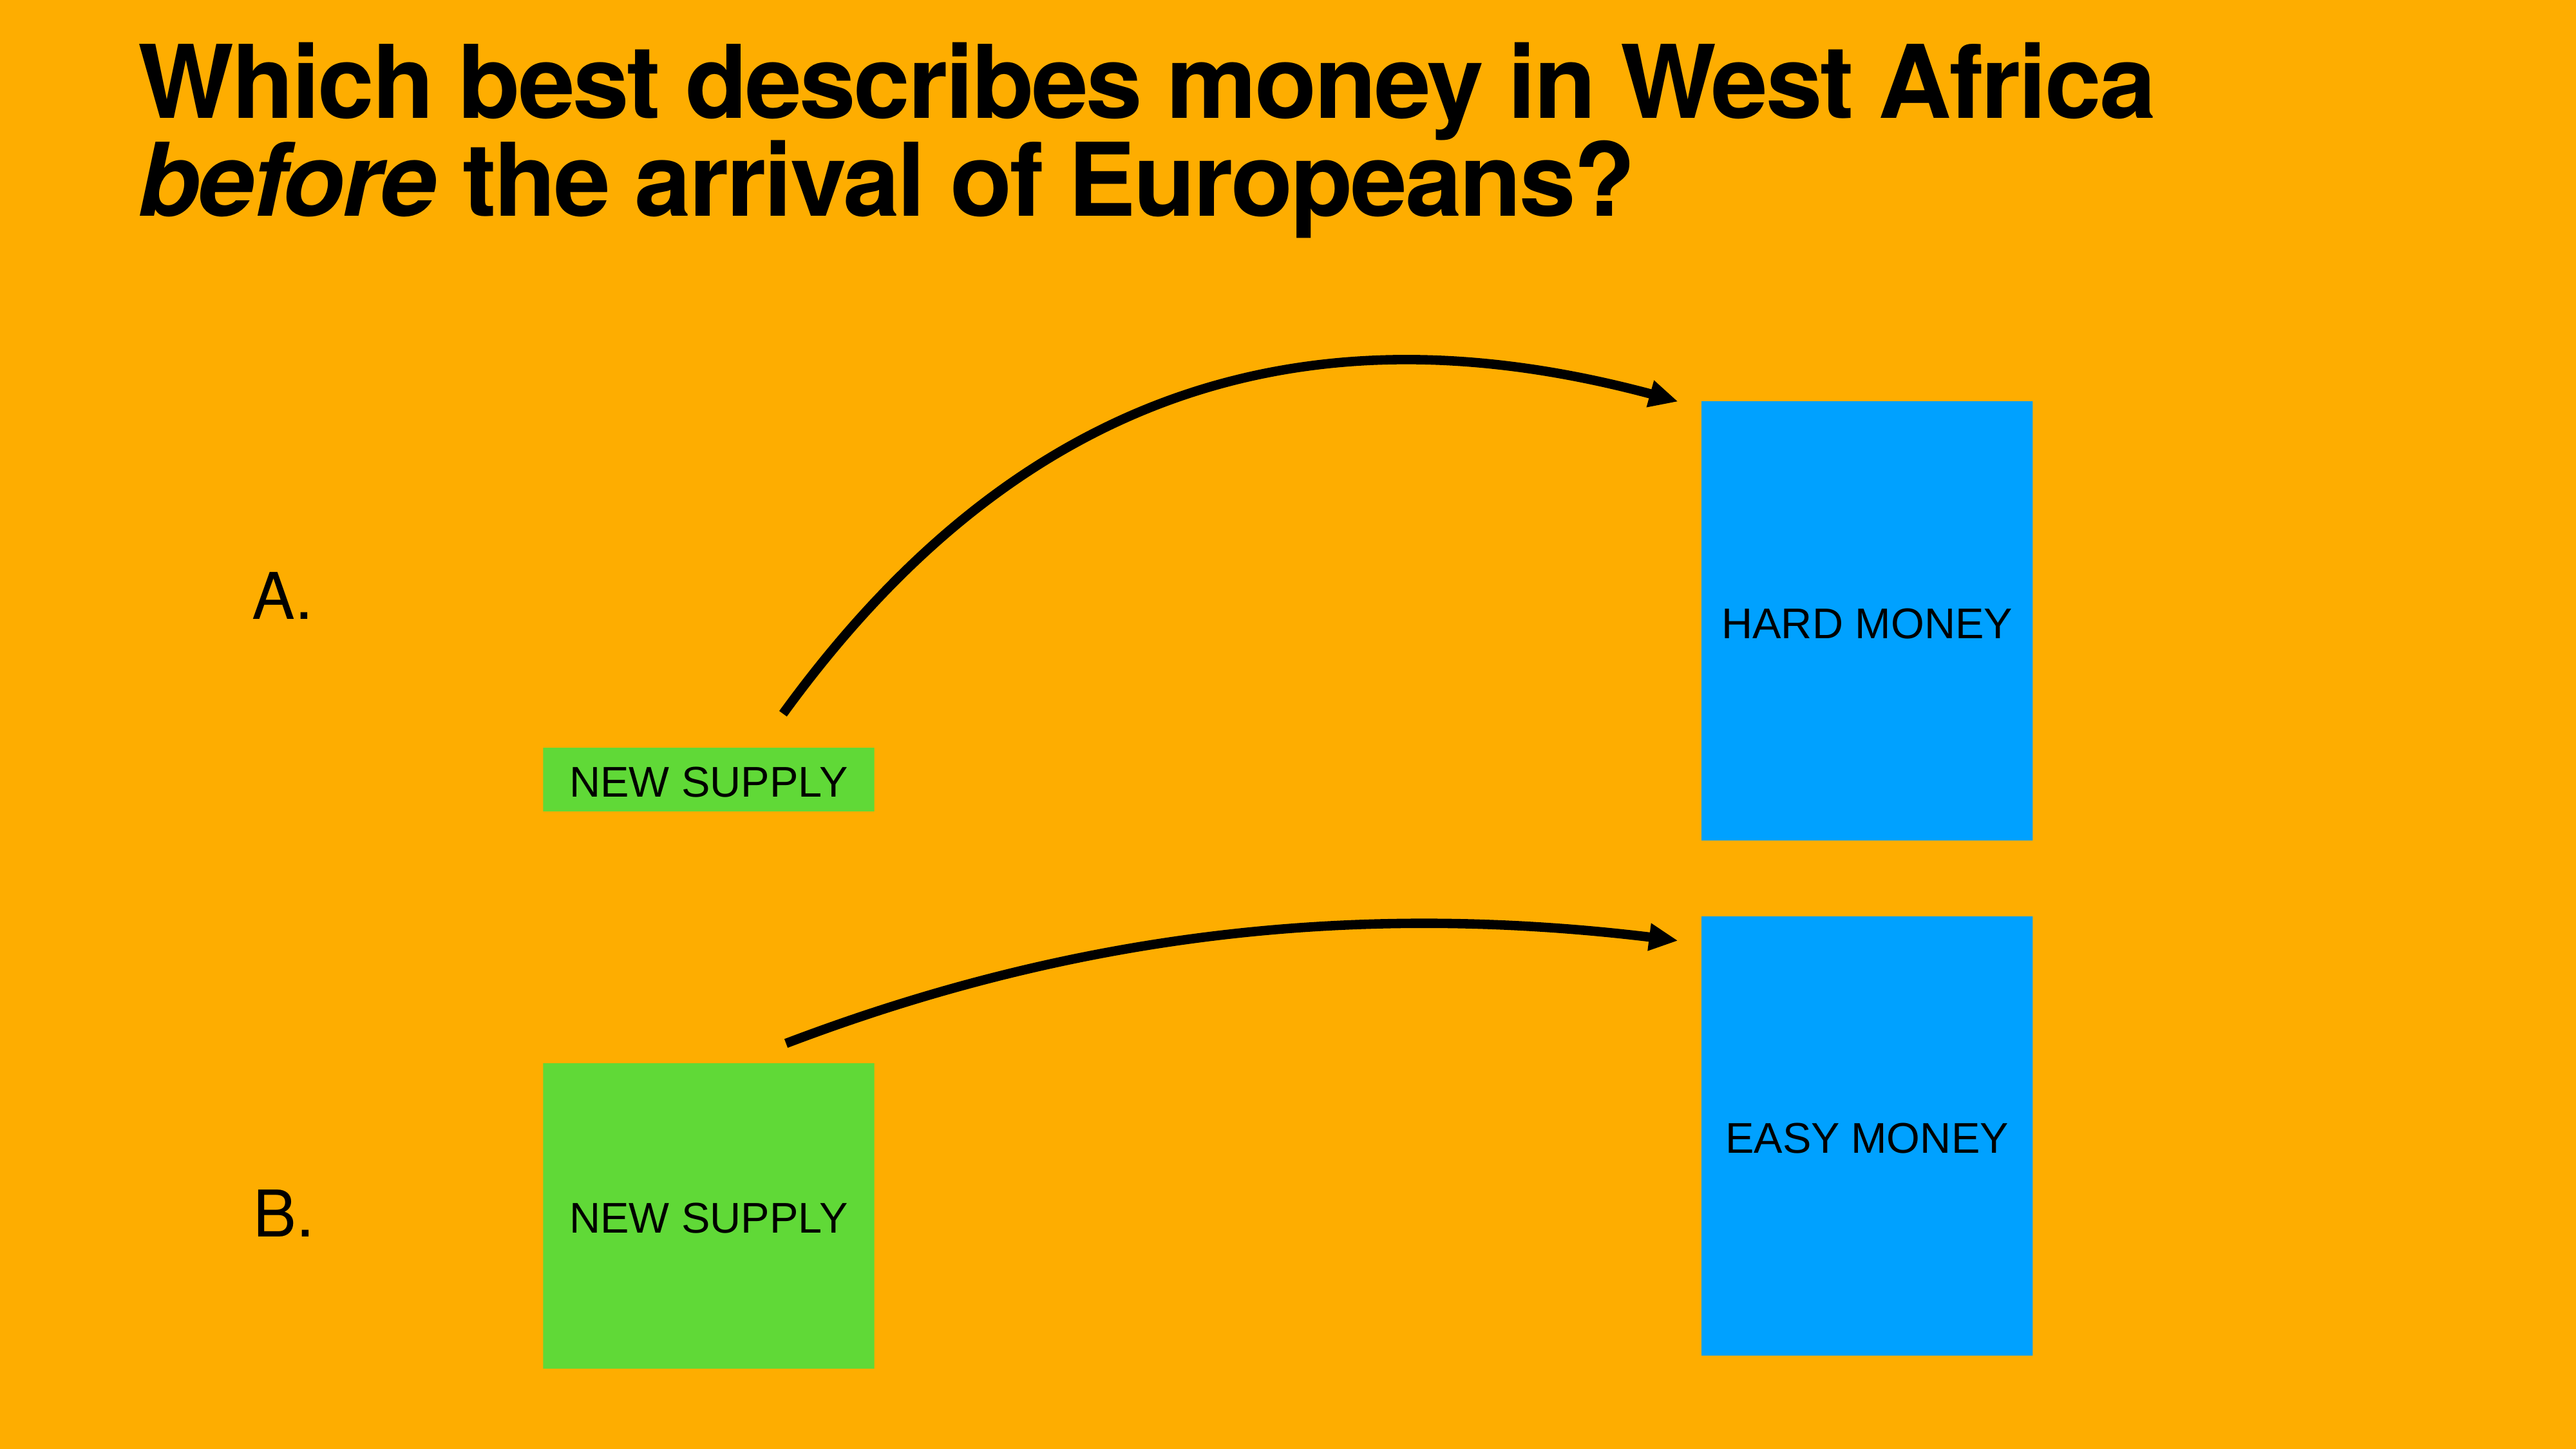

# Which best describes money in West Africa before the arrival of Europeans?

HARD MONEY
A.
NEW SUPPLY
EASY MONEY

NEW SUPPLY
B.